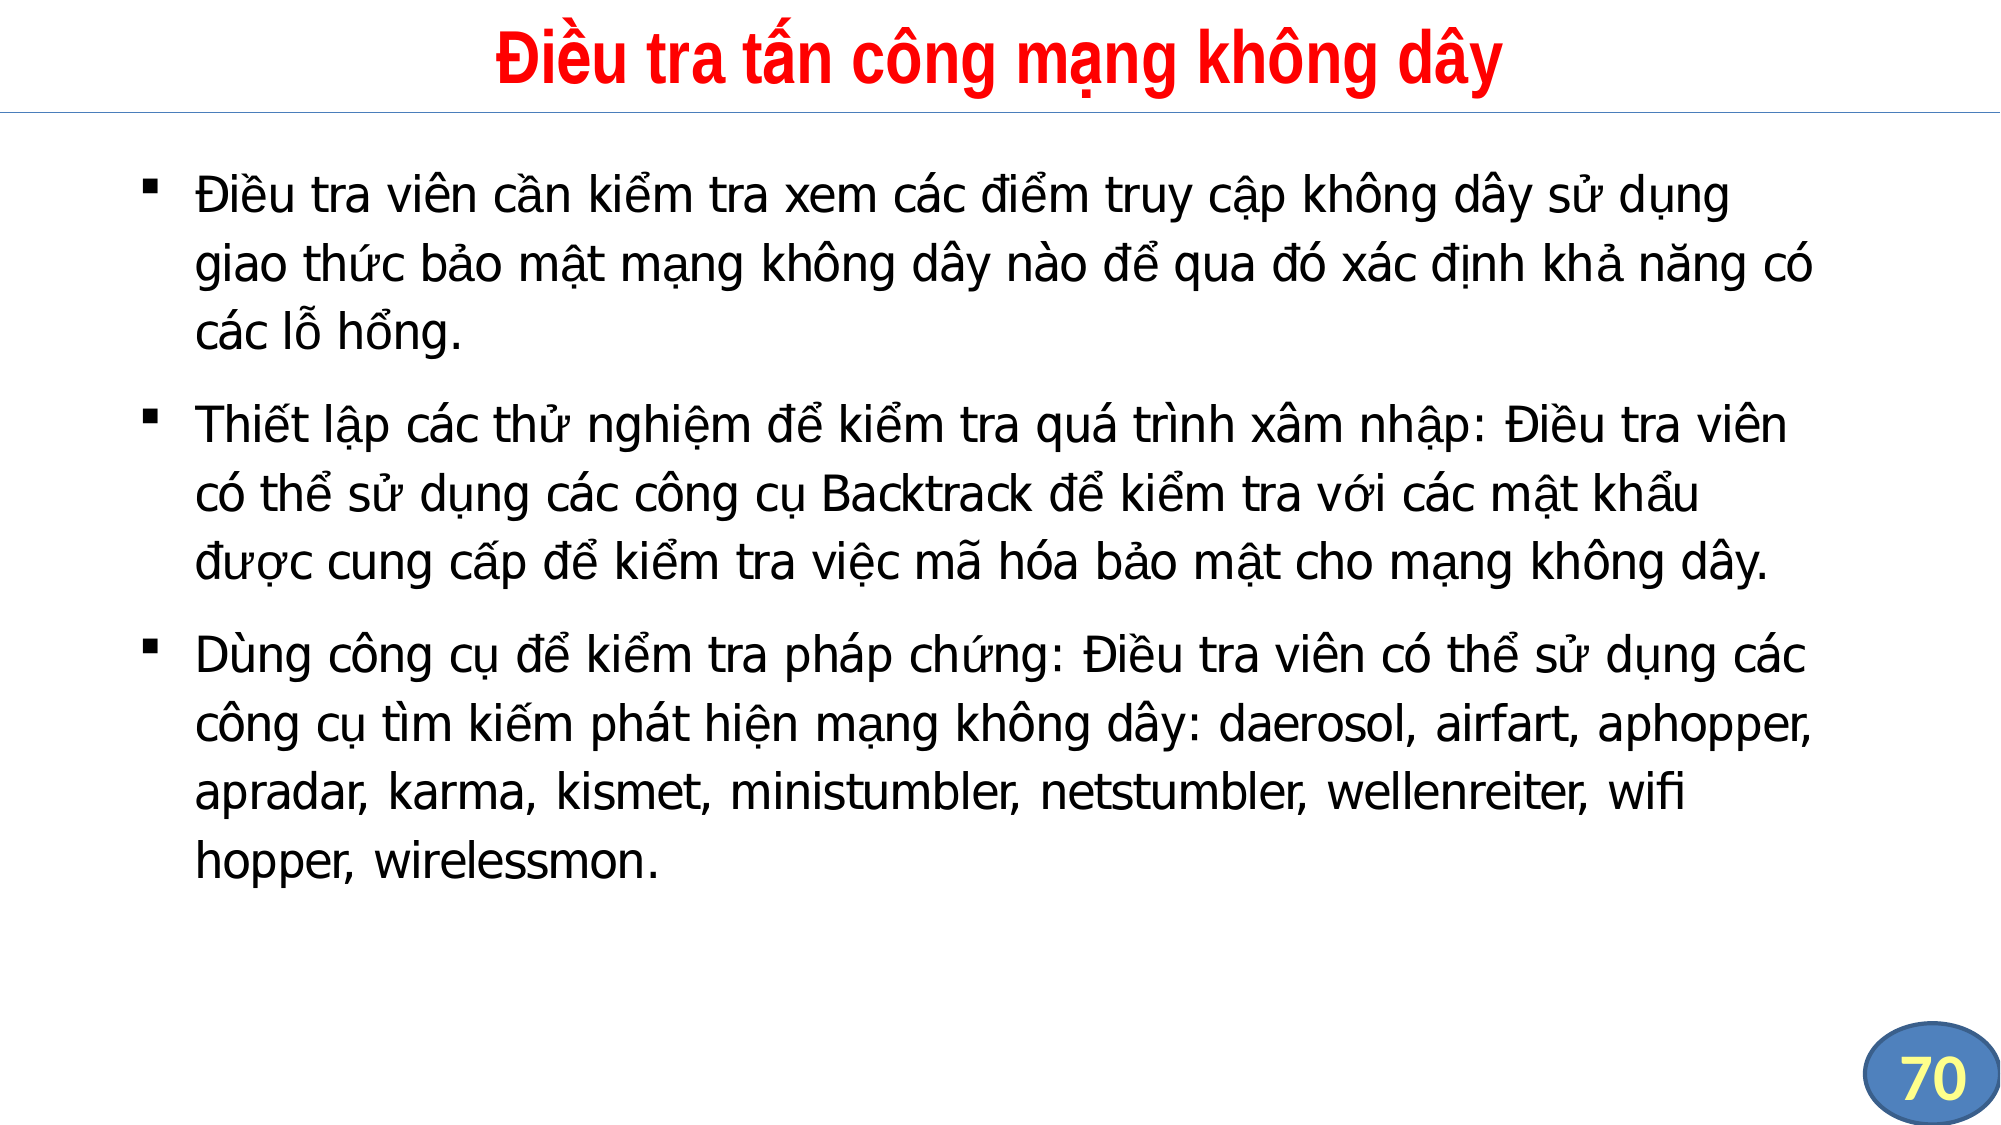

# Điều tra tấn công mạng không dây
Điều tra viên cần kiểm tra xem các điểm truy cập không dây sử dụng giao thức bảo mật mạng không dây nào để qua đó xác định khả năng có các lỗ hổng.
Thiết lập các thử nghiệm để kiểm tra quá trình xâm nhập: Điều tra viên có thể sử dụng các công cụ Backtrack để kiểm tra với các mật khẩu được cung cấp để kiểm tra việc mã hóa bảo mật cho mạng không dây.
Dùng công cụ để kiểm tra pháp chứng: Điều tra viên có thể sử dụng các công cụ tìm kiếm phát hiện mạng không dây: daerosol, airfart, aphopper, apradar, karma, kismet, ministumbler, netstumbler, wellenreiter, wifi hopper, wirelessmon.
70